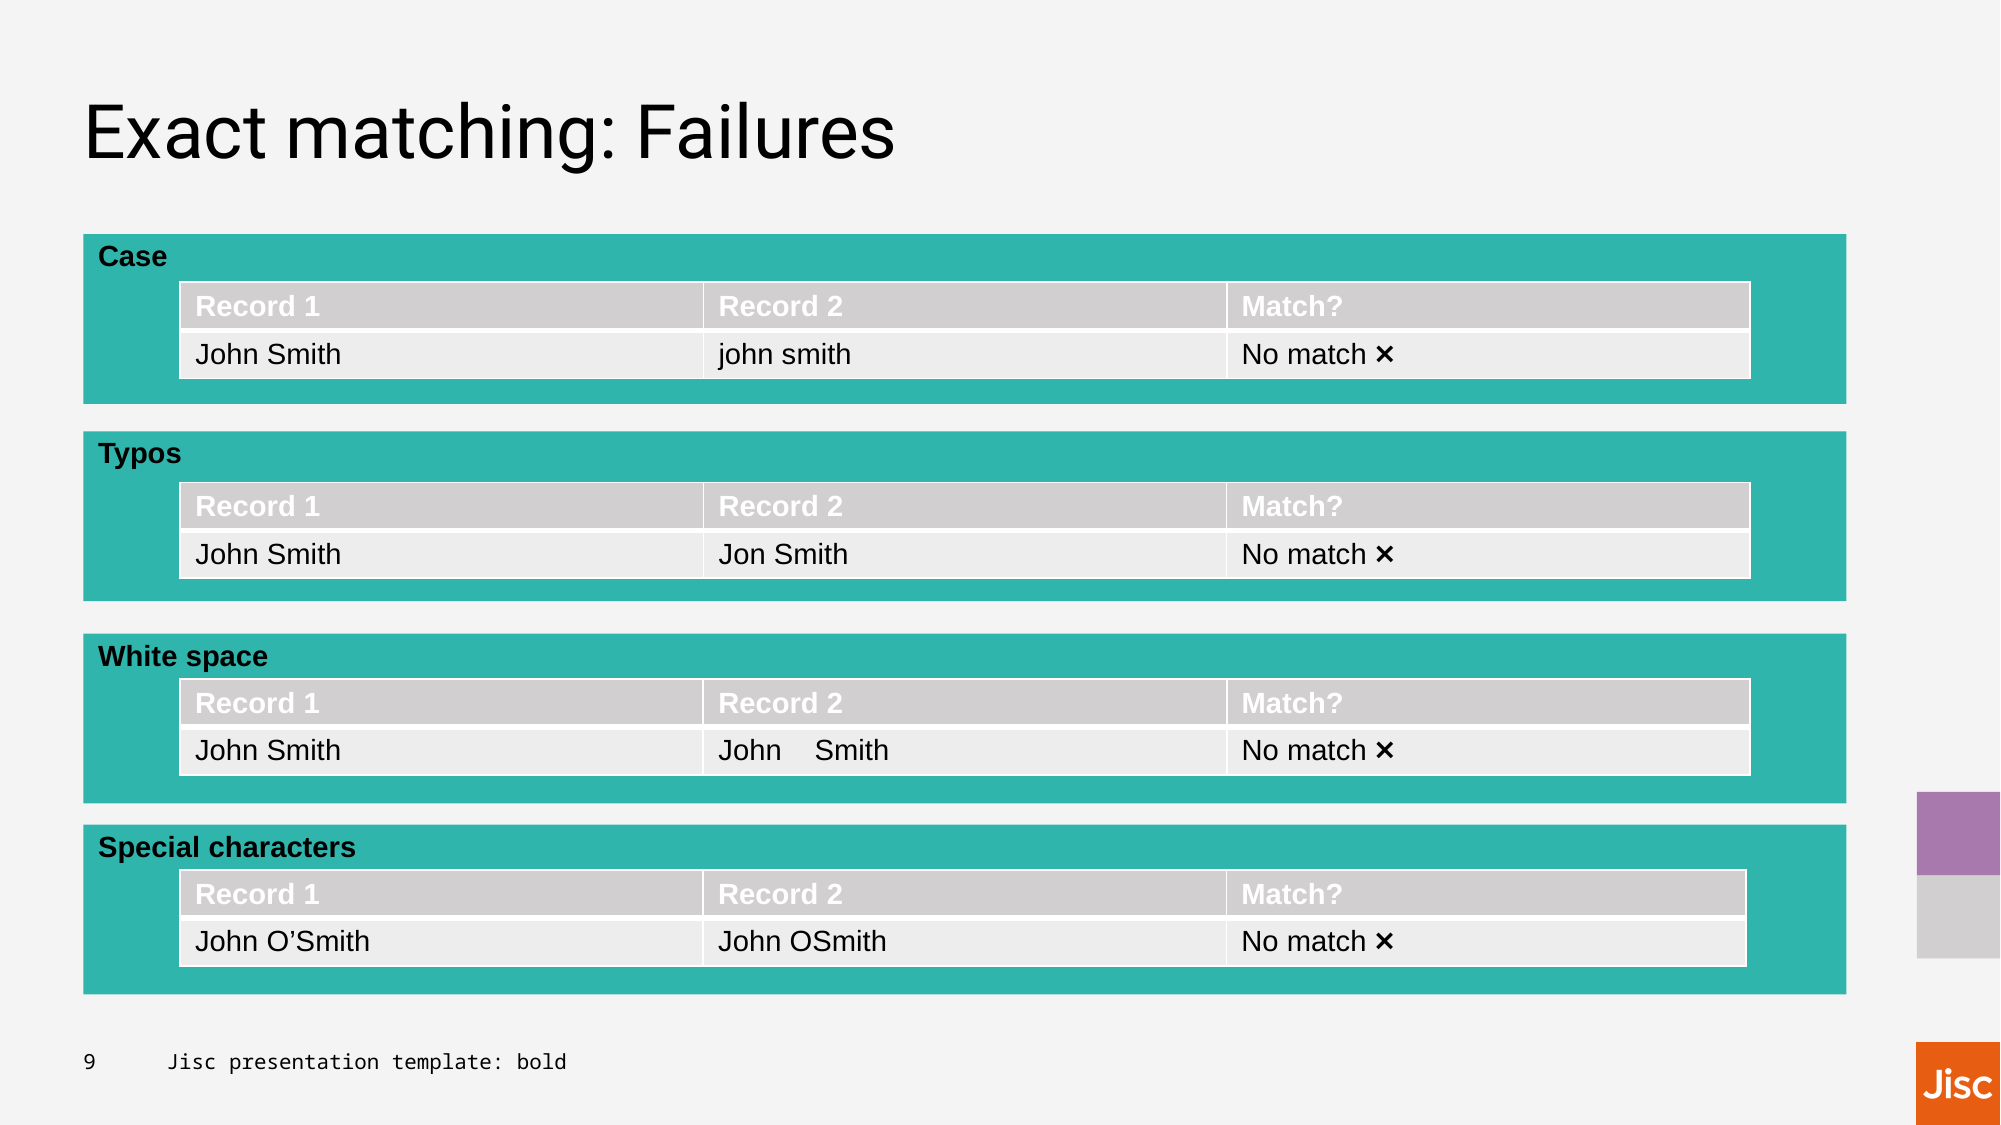

# Exact matching: Failures
Case
| Record 1 | Record 2 | Match? |
| --- | --- | --- |
| John Smith | john smith | No match ❌ |
Typos
| Record 1 | Record 2 | Match? |
| --- | --- | --- |
| John Smith | Jon Smith | No match ❌ |
White space
| Record 1 | Record 2 | Match? |
| --- | --- | --- |
| John Smith | John Smith | No match ❌ |
Special characters
| Record 1 | Record 2 | Match? |
| --- | --- | --- |
| John O’Smith | John OSmith | No match ❌ |
9
Jisc presentation template: bold